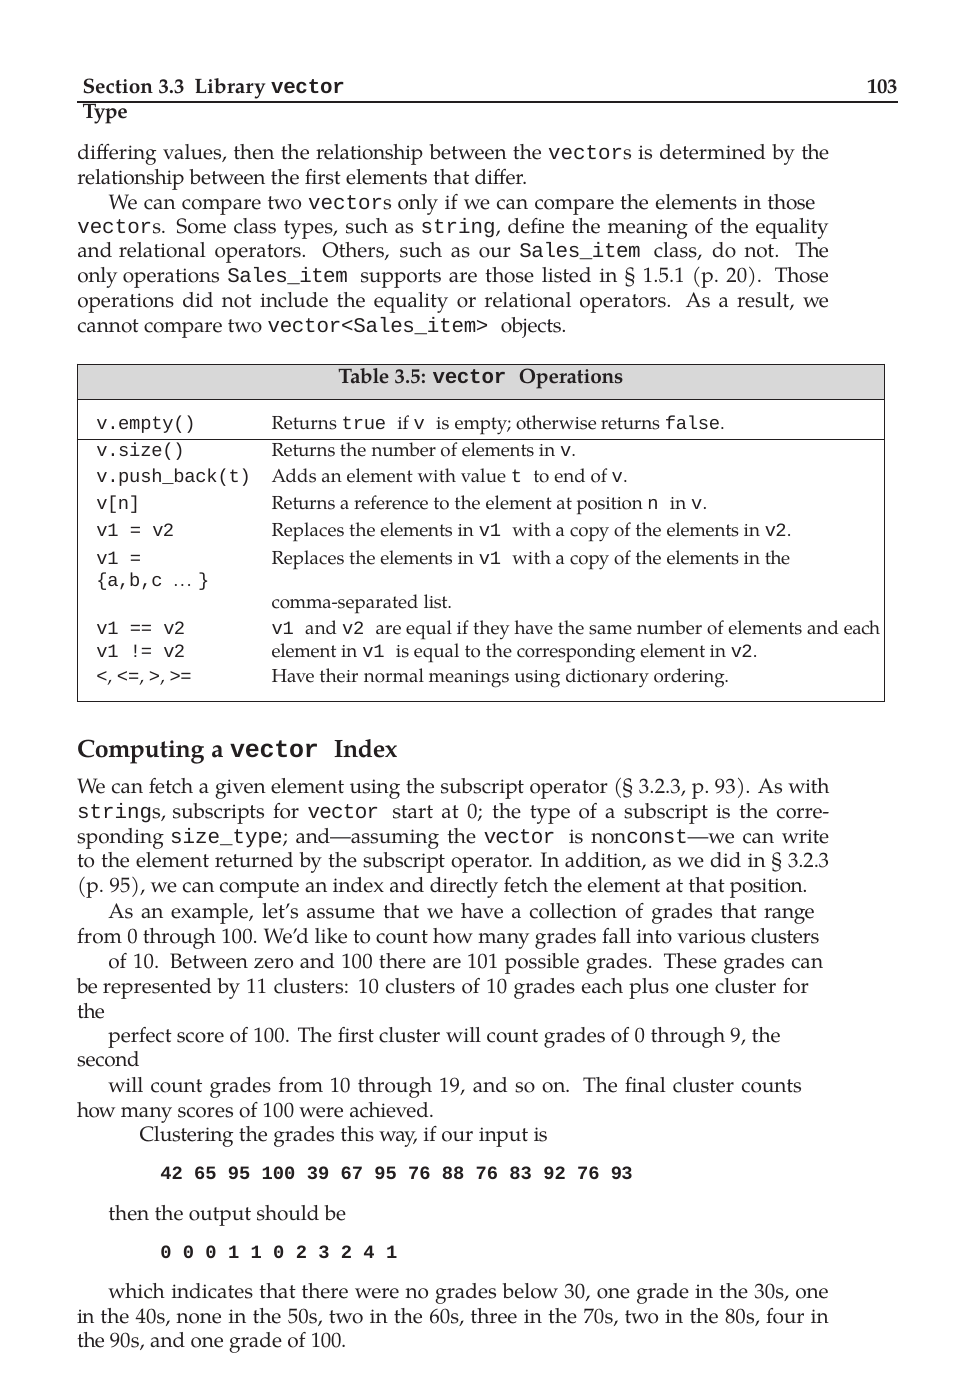

Section 3.3 Library vector Type
103

differing values, then the relationship between the vectors is determined by the relationship between the first elements that differ.
We can compare two vectors only if we can compare the elements in those
vectors. Some class types, such as string, define the meaning of the equality and relational operators. Others, such as our Sales_item class, do not. The only operations Sales_item supports are those listed in § 1.5.1 (p. 20). Those operations did not include the equality or relational operators. As a result, we cannot compare two vector<Sales_item> objects.
| Table 3.5: vector Operations |  |
| --- | --- |
| v.empty() | Returns true if v is empty; otherwise returns false. |
| v.size() | Returns the number of elements in v. |
| v.push\_back(t) | Adds an element with value t to end of v. |
| v[n] | Returns a reference to the element at position n in v. |
| v1 = v2 | Replaces the elements in v1 with a copy of the elements in v2. |
| v1 = {a,b,c ... } | Replaces the elements in v1 with a copy of the elements in the |
|  | comma-separated list. |
| v1 == v2 | v1 and v2 are equal if they have the same number of elements and each |
| v1 != v2 | element in v1 is equal to the corresponding element in v2. |
| <, <=, >, >= | Have their normal meanings using dictionary ordering. |
Computing a vector Index
We can fetch a given element using the subscript operator (§ 3.2.3, p. 93). As with strings, subscripts for vector start at 0; the type of a subscript is the corre- sponding size_type; and—assuming the vector is nonconst—we can write to the element returned by the subscript operator. In addition, as we did in § 3.2.3 (p. 95), we can compute an index and directly fetch the element at that position.
As an example, let’s assume that we have a collection of grades that range from 0 through 100. We’d like to count how many grades fall into various clusters
of 10. Between zero and 100 there are 101 possible grades. These grades can be represented by 11 clusters: 10 clusters of 10 grades each plus one cluster for the
perfect score of 100. The first cluster will count grades of 0 through 9, the second
will count grades from 10 through 19, and so on. The final cluster counts how many scores of 100 were achieved.
Clustering the grades this way, if our input is
42 65 95 100 39 67 95 76 88 76 83 92 76 93
then the output should be
0 0 0 1 1 0 2 3 2 4 1
which indicates that there were no grades below 30, one grade in the 30s, one in the 40s, none in the 50s, two in the 60s, three in the 70s, two in the 80s, four in the 90s, and one grade of 100.